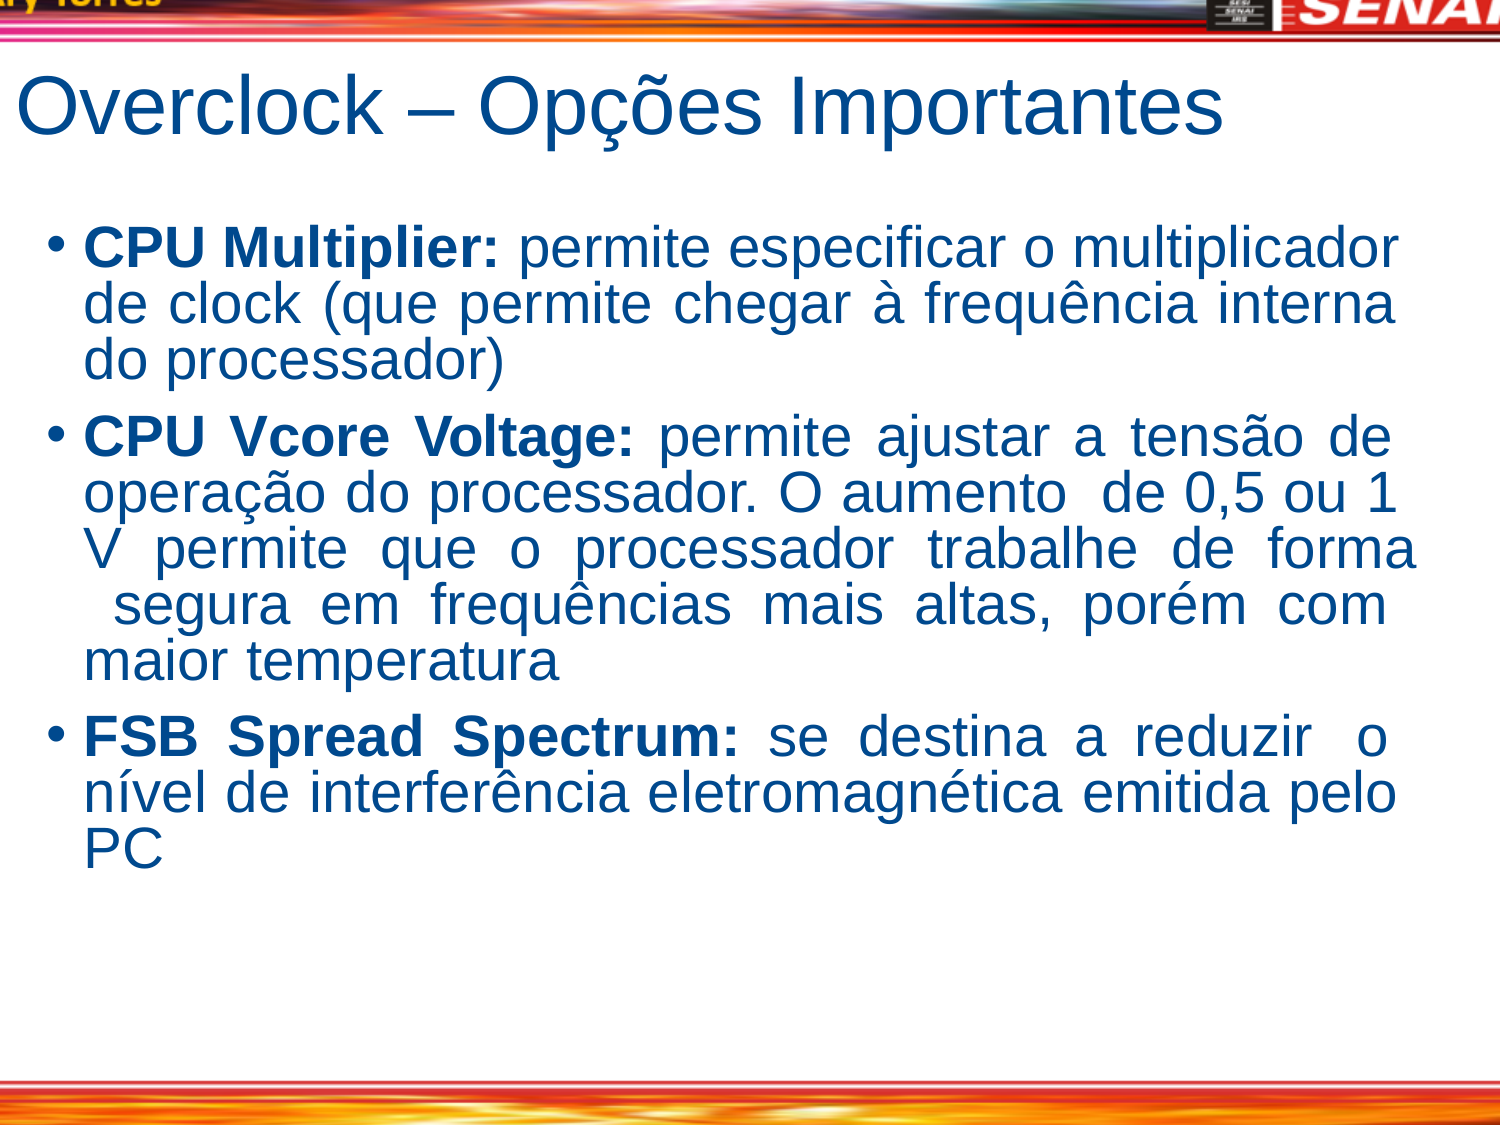

# Overclock – Opções Importantes
CPU Multiplier: permite especificar o multiplicador  de clock (que permite chegar à frequência interna  do processador)
CPU Vcore Voltage: permite ajustar a tensão de  operação do processador. O aumento de 0,5 ou 1  V permite que o processador trabalhe de forma  segura em frequências mais altas, porém com  maior temperatura
FSB Spread Spectrum: se destina a reduzir o  nível de interferência eletromagnética emitida pelo  PC